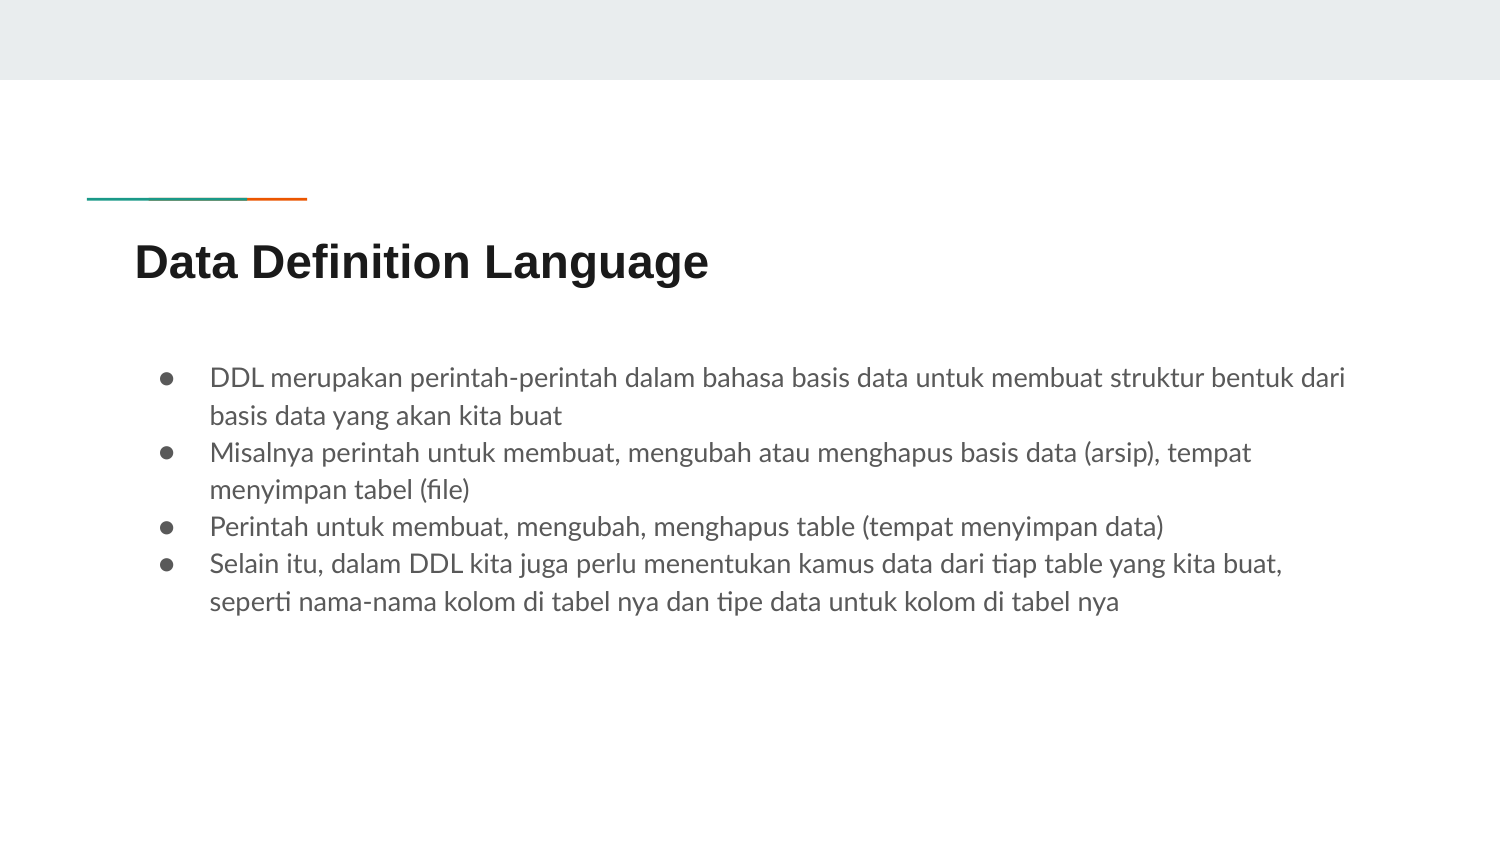

# Data Definition Language
DDL merupakan perintah-perintah dalam bahasa basis data untuk membuat struktur bentuk dari basis data yang akan kita buat
Misalnya perintah untuk membuat, mengubah atau menghapus basis data (arsip), tempat menyimpan tabel (file)
Perintah untuk membuat, mengubah, menghapus table (tempat menyimpan data)
Selain itu, dalam DDL kita juga perlu menentukan kamus data dari tiap table yang kita buat, seperti nama-nama kolom di tabel nya dan tipe data untuk kolom di tabel nya